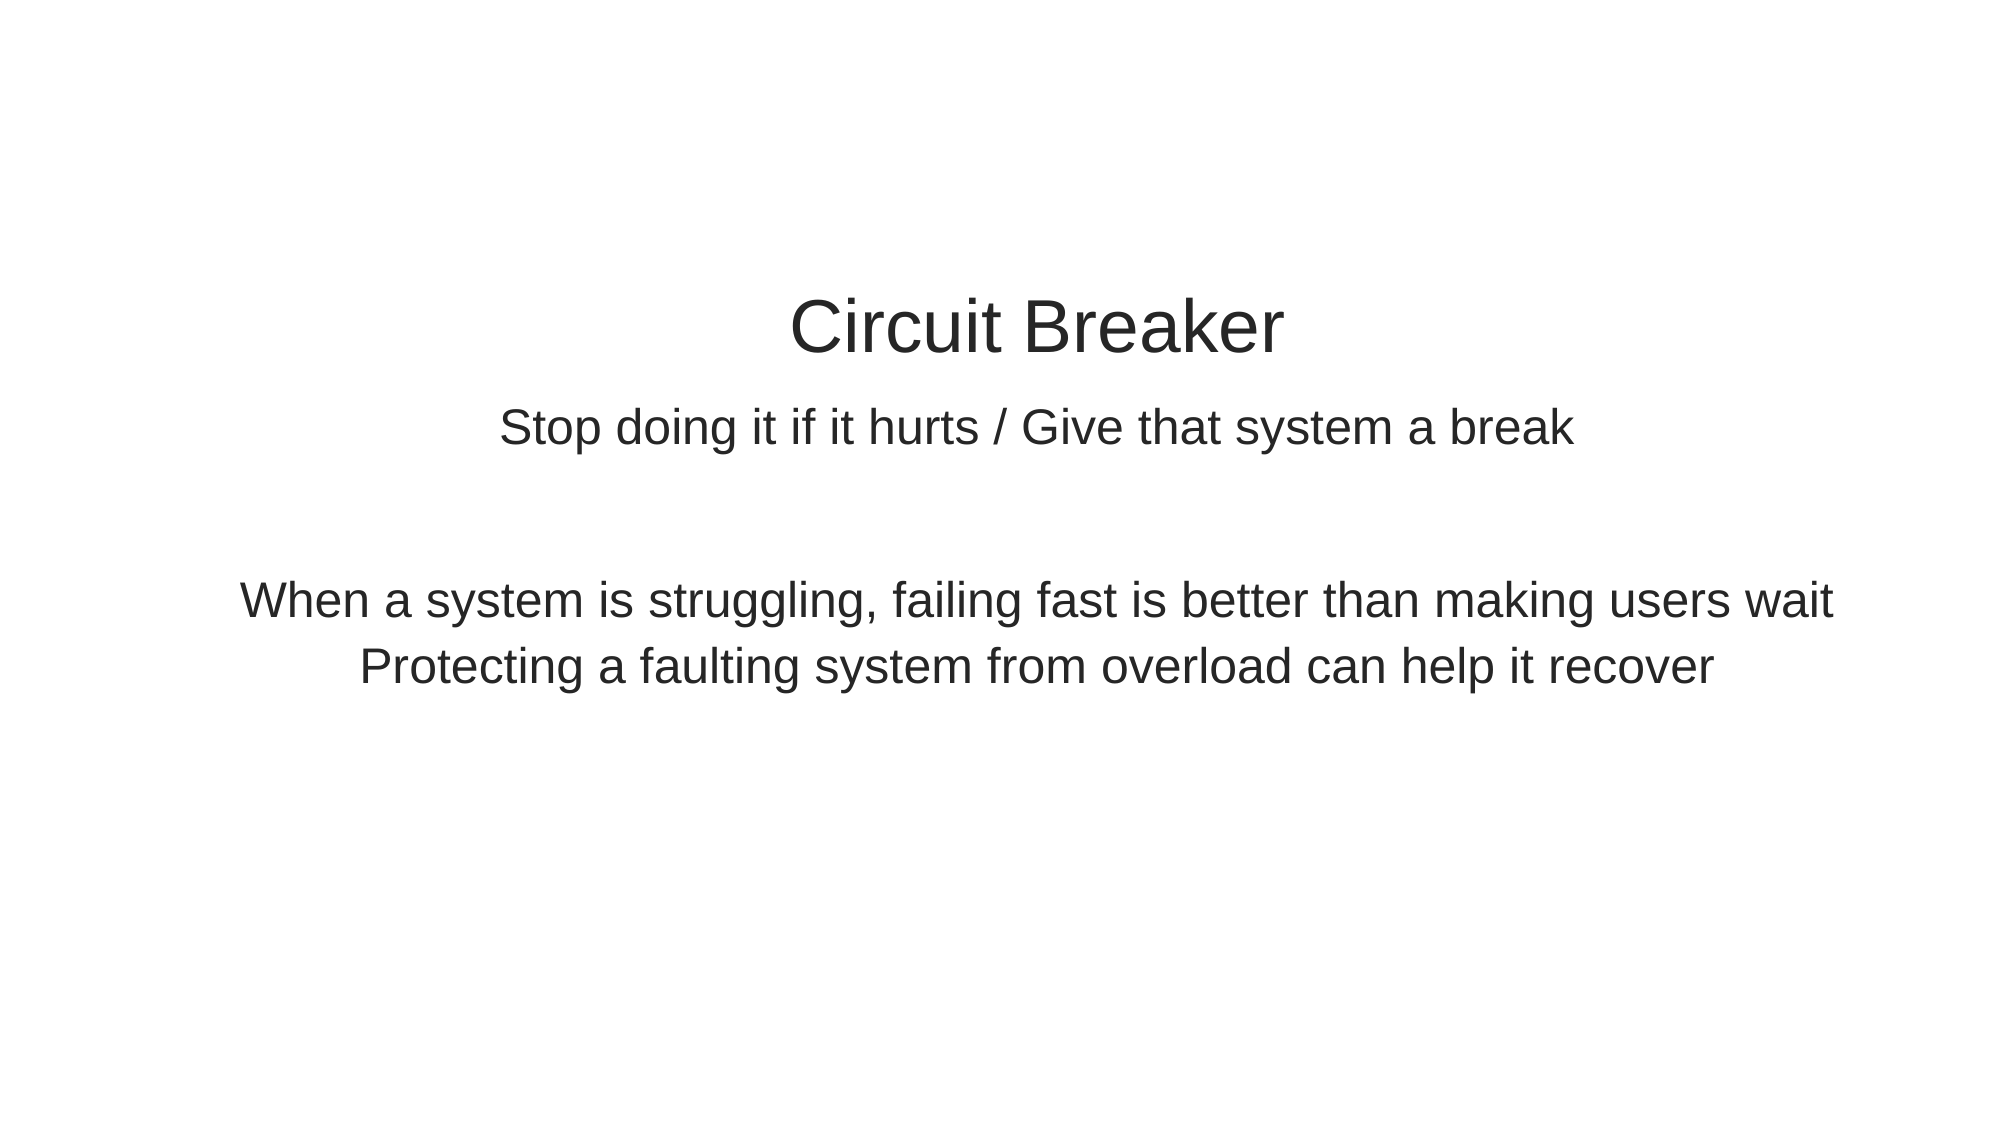

Circuit Breaker
Stop doing it if it hurts / Give that system a break

When a system is struggling, failing fast is better than making users wait
Protecting a faulting system from overload can help it recover